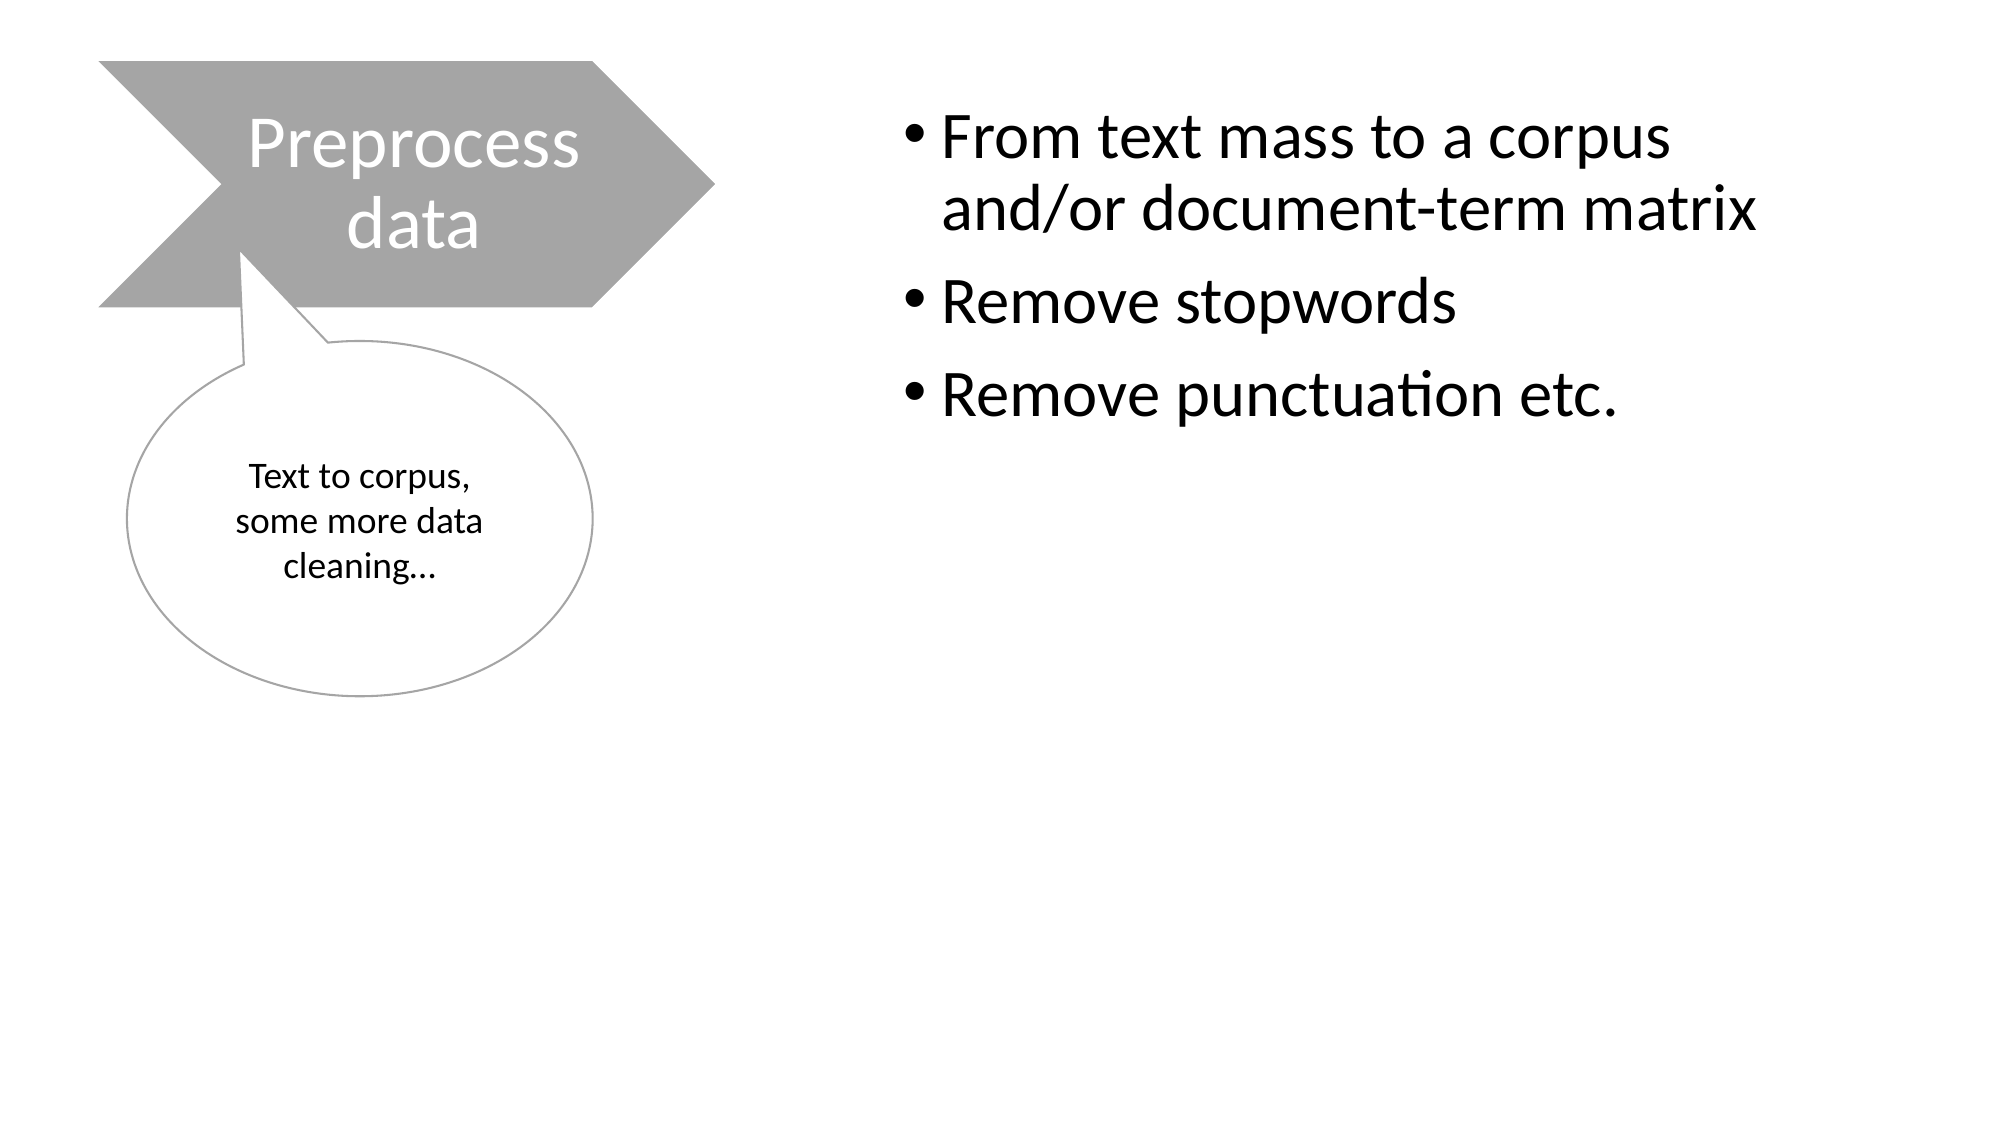

Preprocess data
From text mass to a corpus and/or document-term matrix
Remove stopwords
Remove punctuation etc.
Text to corpus, some more data cleaning…